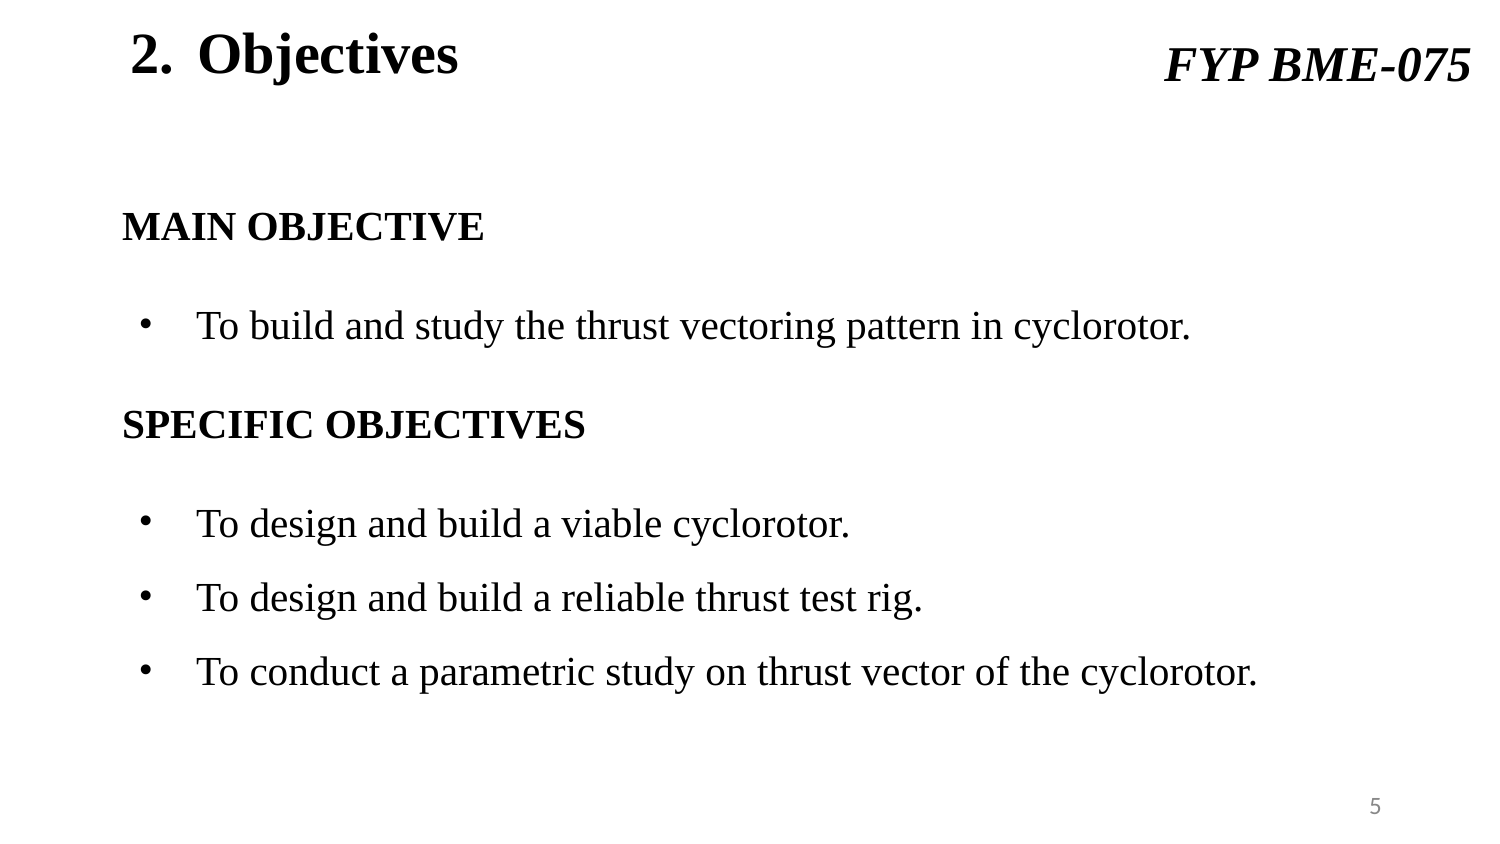

FYP BME-075
# Objectives
MAIN OBJECTIVE
To build and study the thrust vectoring pattern in cyclorotor.
SPECIFIC OBJECTIVES
To design and build a viable cyclorotor.
To design and build a reliable thrust test rig.
To conduct a parametric study on thrust vector of the cyclorotor.
5